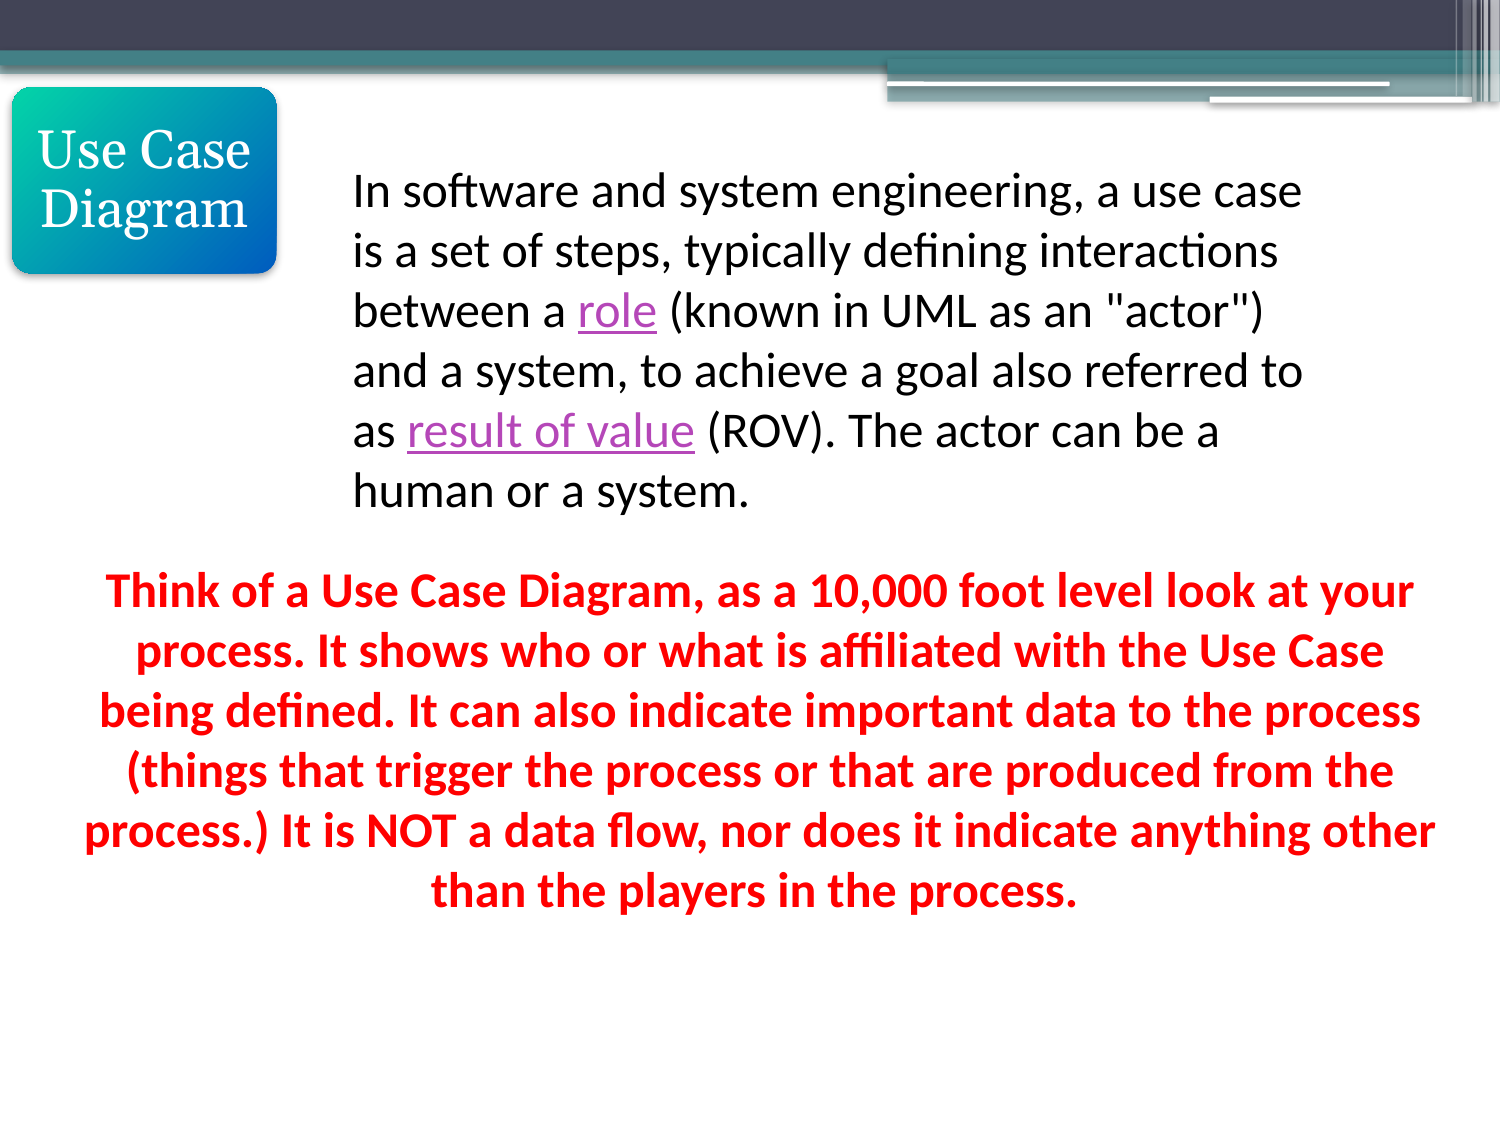

Use Case Diagram
In software and system engineering, a use case is a set of steps, typically defining interactions between a role (known in UML as an "actor") and a system, to achieve a goal also referred to as result of value (ROV). The actor can be a human or a system.
Think of a Use Case Diagram, as a 10,000 foot level look at your process. It shows who or what is affiliated with the Use Case being defined. It can also indicate important data to the process (things that trigger the process or that are produced from the process.) It is NOT a data flow, nor does it indicate anything other than the players in the process.